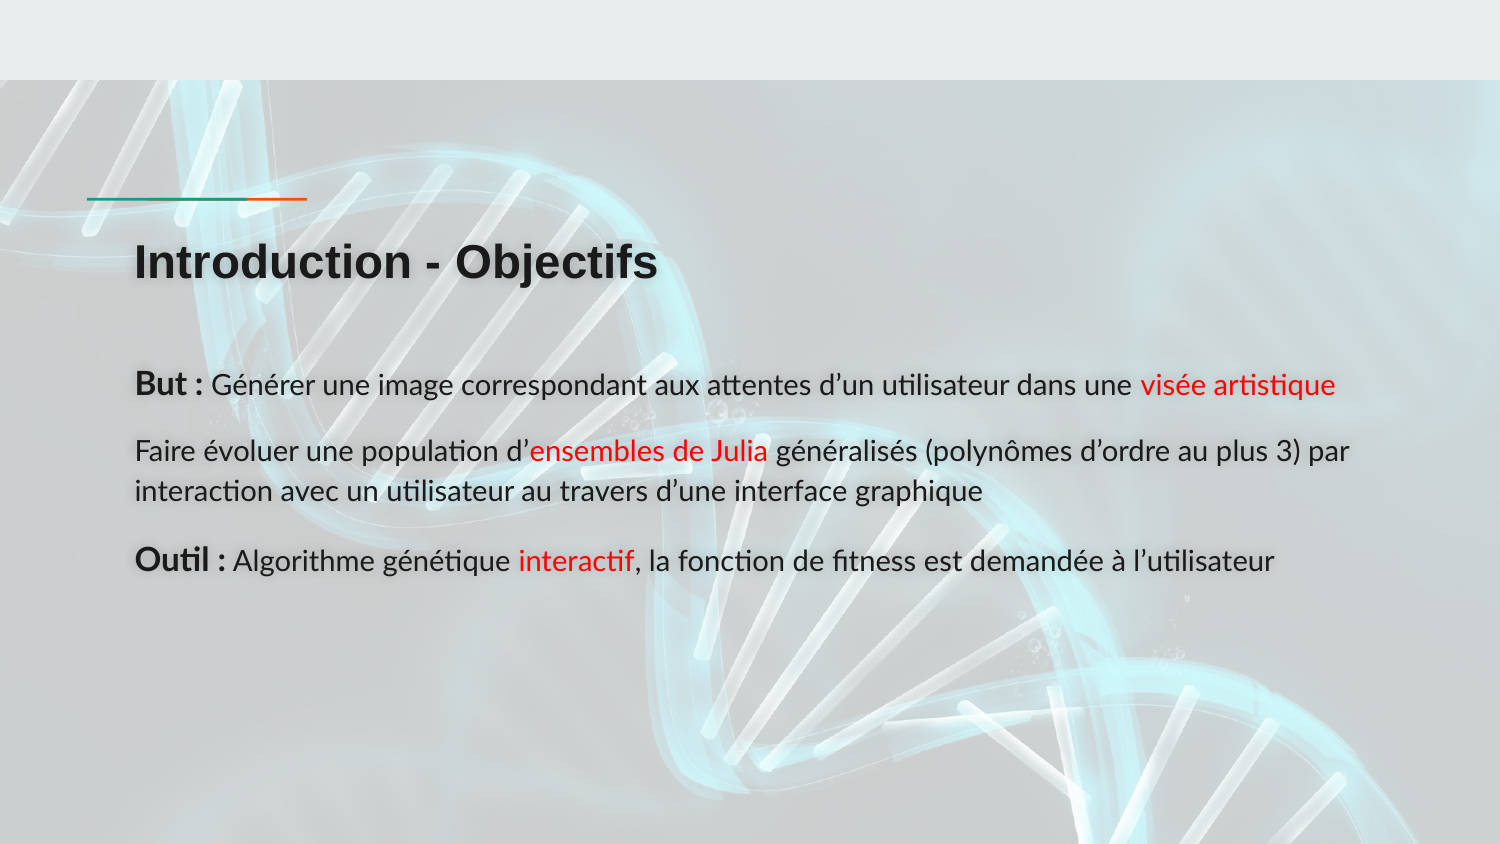

# Introduction - Objectifs
But : Générer une image correspondant aux attentes d’un utilisateur dans une visée artistique
Faire évoluer une population d’ensembles de Julia généralisés (polynômes d’ordre au plus 3) par interaction avec un utilisateur au travers d’une interface graphique
Outil : Algorithme génétique interactif, la fonction de fitness est demandée à l’utilisateur